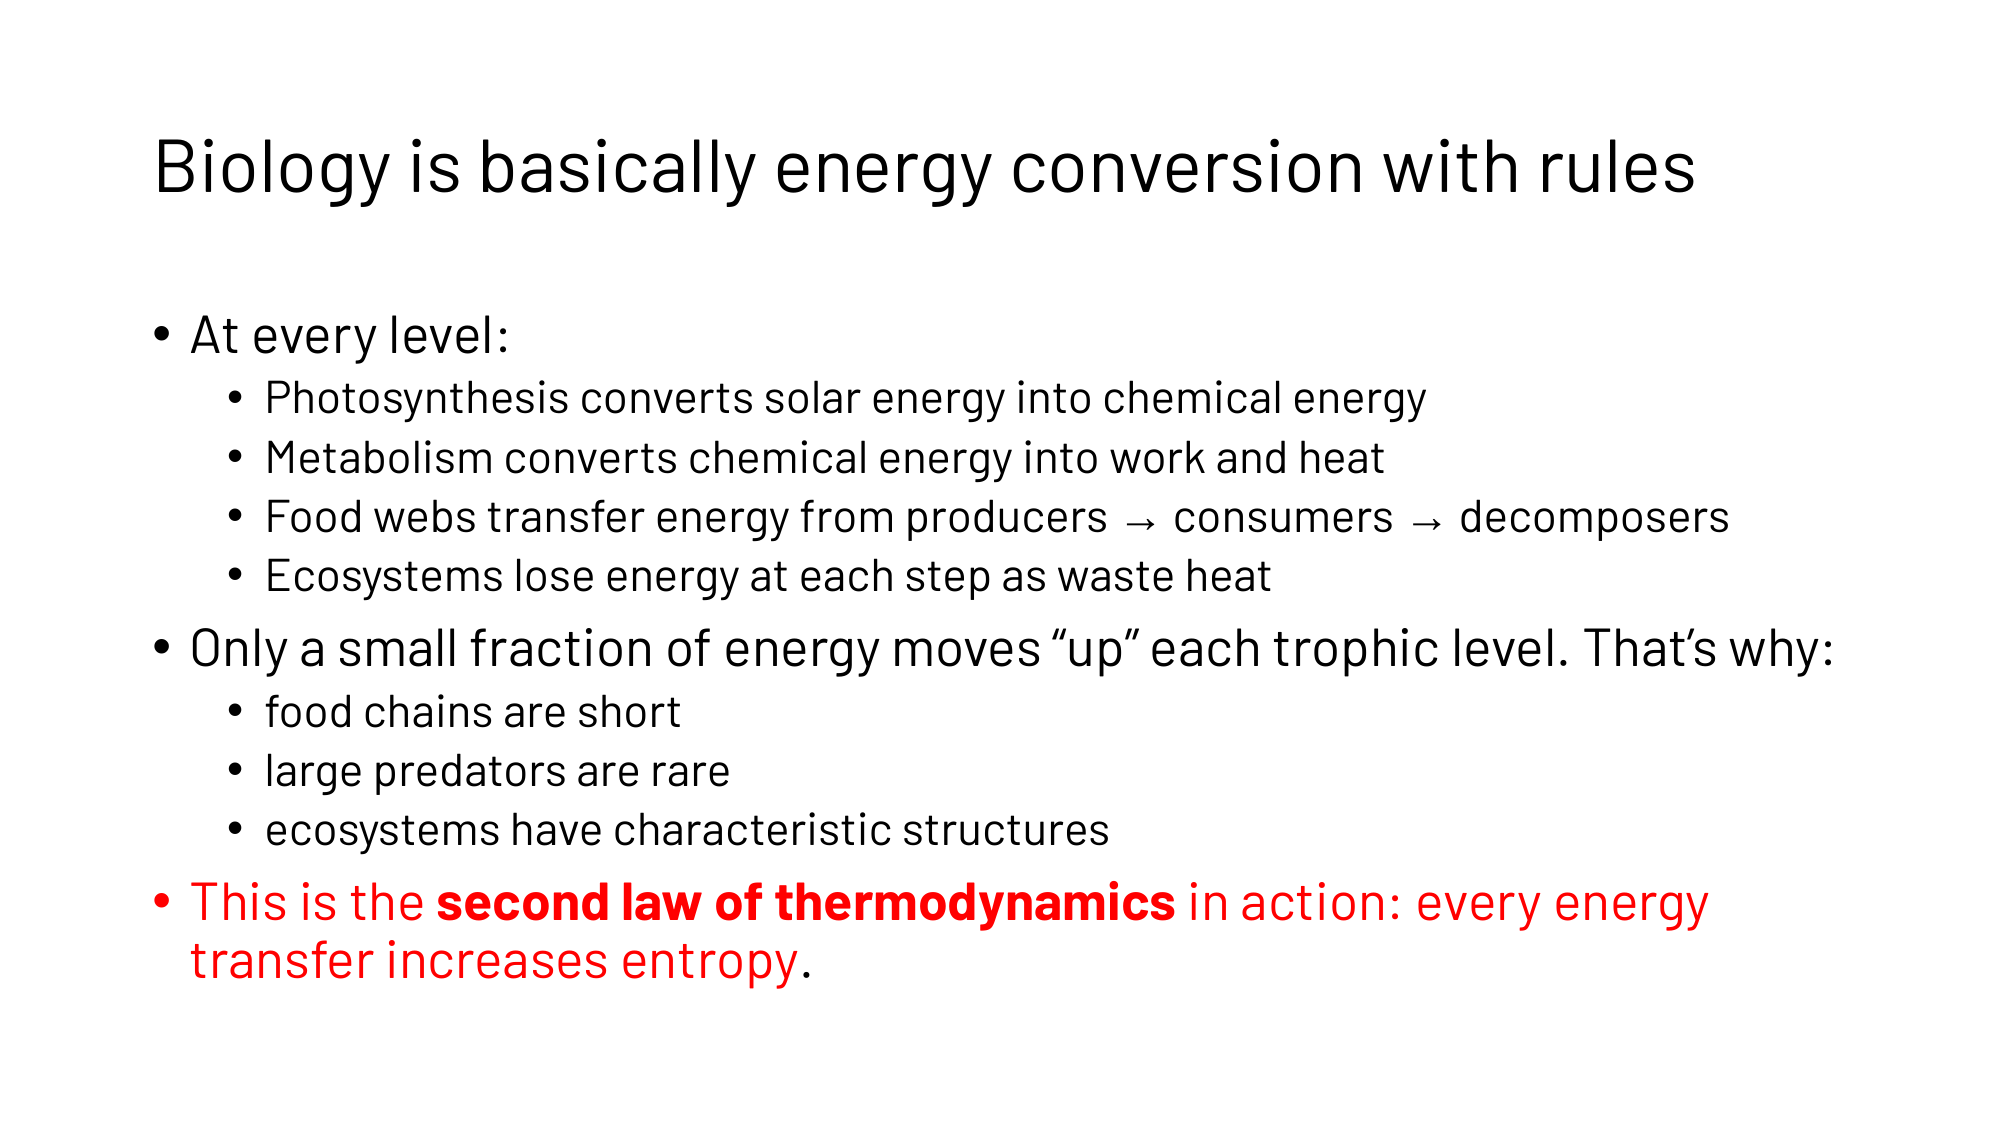

# Biology is basically energy conversion with rules
At every level:
Photosynthesis converts solar energy into chemical energy
Metabolism converts chemical energy into work and heat
Food webs transfer energy from producers → consumers → decomposers
Ecosystems lose energy at each step as waste heat
Only a small fraction of energy moves “up” each trophic level. That’s why:
food chains are short
large predators are rare
ecosystems have characteristic structures
This is the second law of thermodynamics in action: every energy transfer increases entropy.